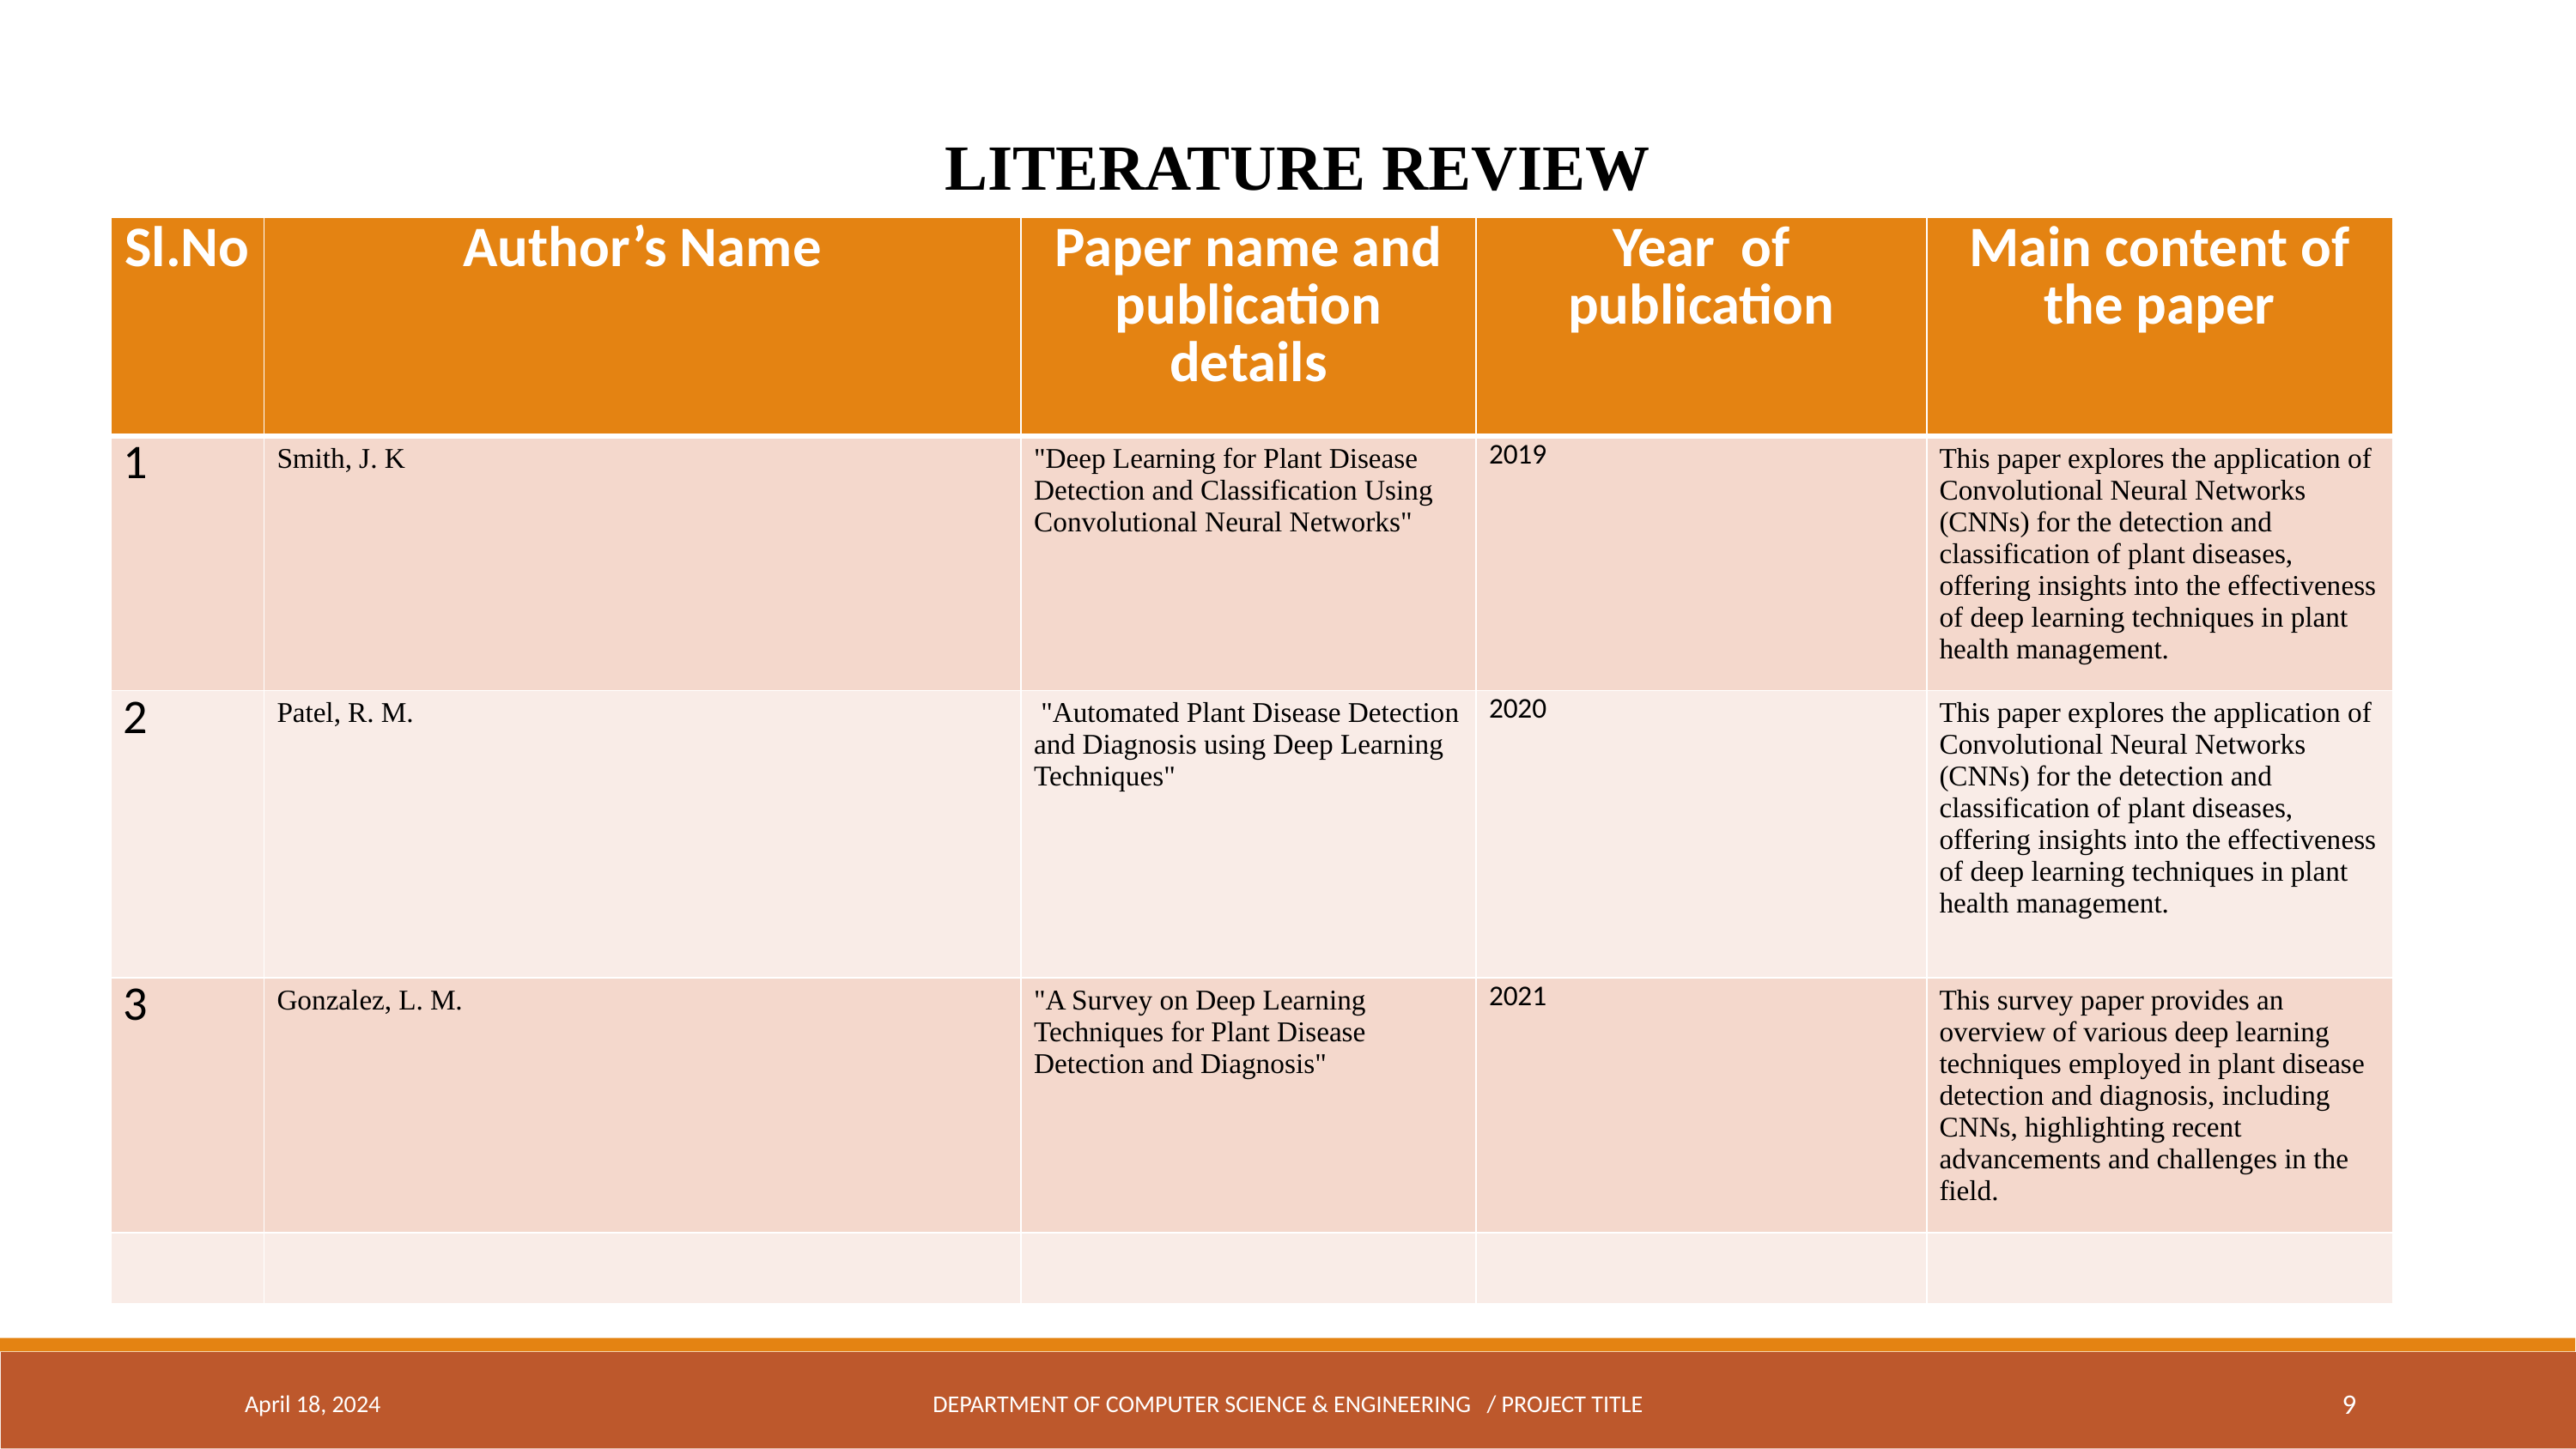

LITERATURE REVIEW
| Sl.No | Author’s Name | Paper name and publication details | Year of publication | Main content of the paper |
| --- | --- | --- | --- | --- |
| 1 | Smith, J. K | "Deep Learning for Plant Disease Detection and Classification Using Convolutional Neural Networks" | 2019 | This paper explores the application of Convolutional Neural Networks (CNNs) for the detection and classification of plant diseases, offering insights into the effectiveness of deep learning techniques in plant health management. |
| 2 | Patel, R. M. | "Automated Plant Disease Detection and Diagnosis using Deep Learning Techniques" | 2020 | This paper explores the application of Convolutional Neural Networks (CNNs) for the detection and classification of plant diseases, offering insights into the effectiveness of deep learning techniques in plant health management. |
| 3 | Gonzalez, L. M. | "A Survey on Deep Learning Techniques for Plant Disease Detection and Diagnosis" | 2021 | This survey paper provides an overview of various deep learning techniques employed in plant disease detection and diagnosis, including CNNs, highlighting recent advancements and challenges in the field. |
|  |  |  |  |  |
April 18, 2024
DEPARTMENT OF COMPUTER SCIENCE & ENGINEERING   / PROJECT TITLE
9